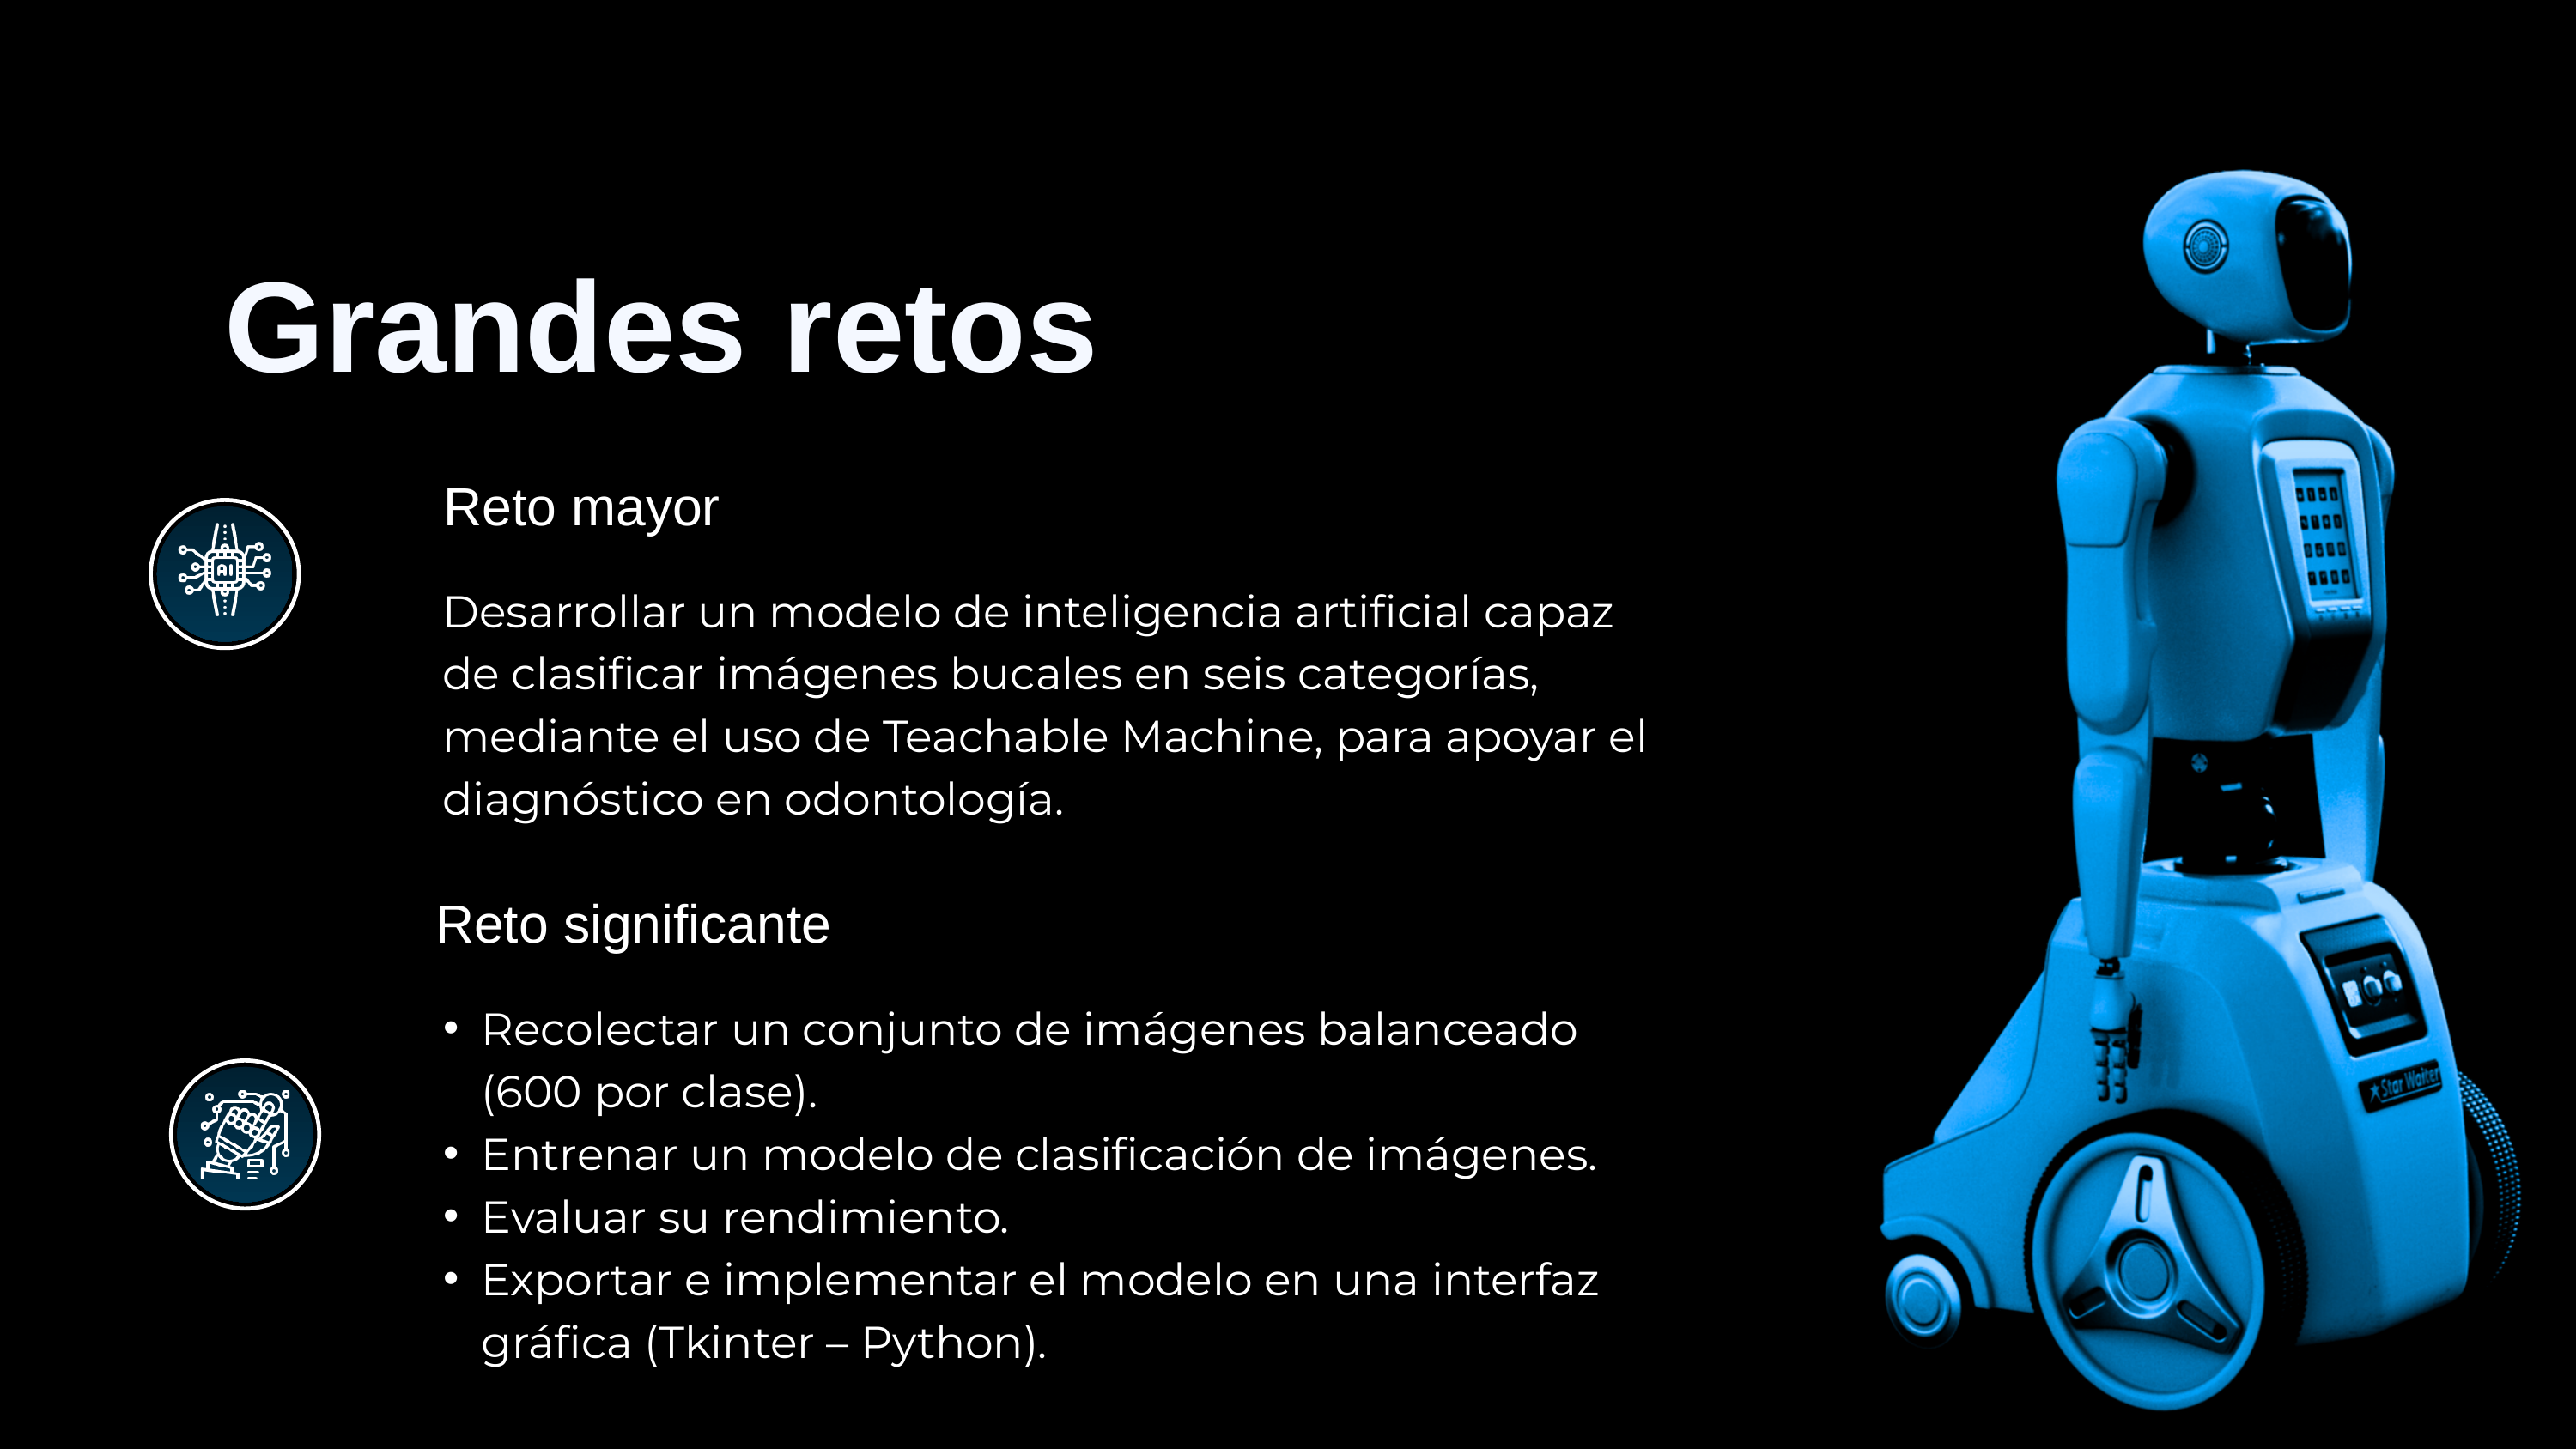

Grandes retos
Reto mayor

Desarrollar un modelo de inteligencia artificial capaz de clasificar imágenes bucales en seis categorías, mediante el uso de Teachable Machine, para apoyar el diagnóstico en odontología.
Reto significante
Recolectar un conjunto de imágenes balanceado (600 por clase).
Entrenar un modelo de clasificación de imágenes.
Evaluar su rendimiento.
Exportar e implementar el modelo en una interfaz gráfica (Tkinter – Python).